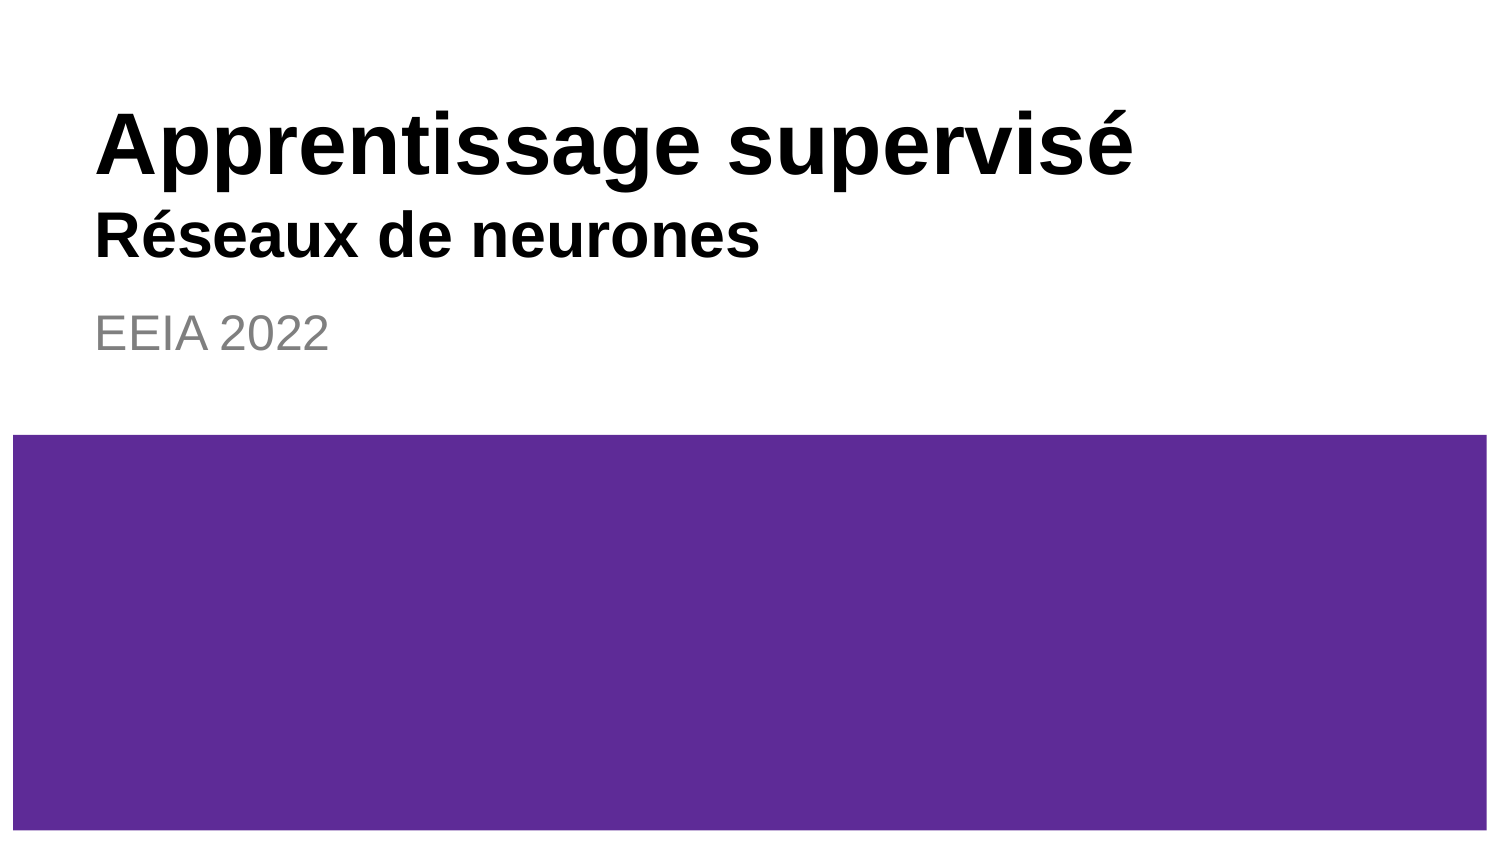

# Apprentissage supervisé
Réseaux de neurones
EEIA 2022